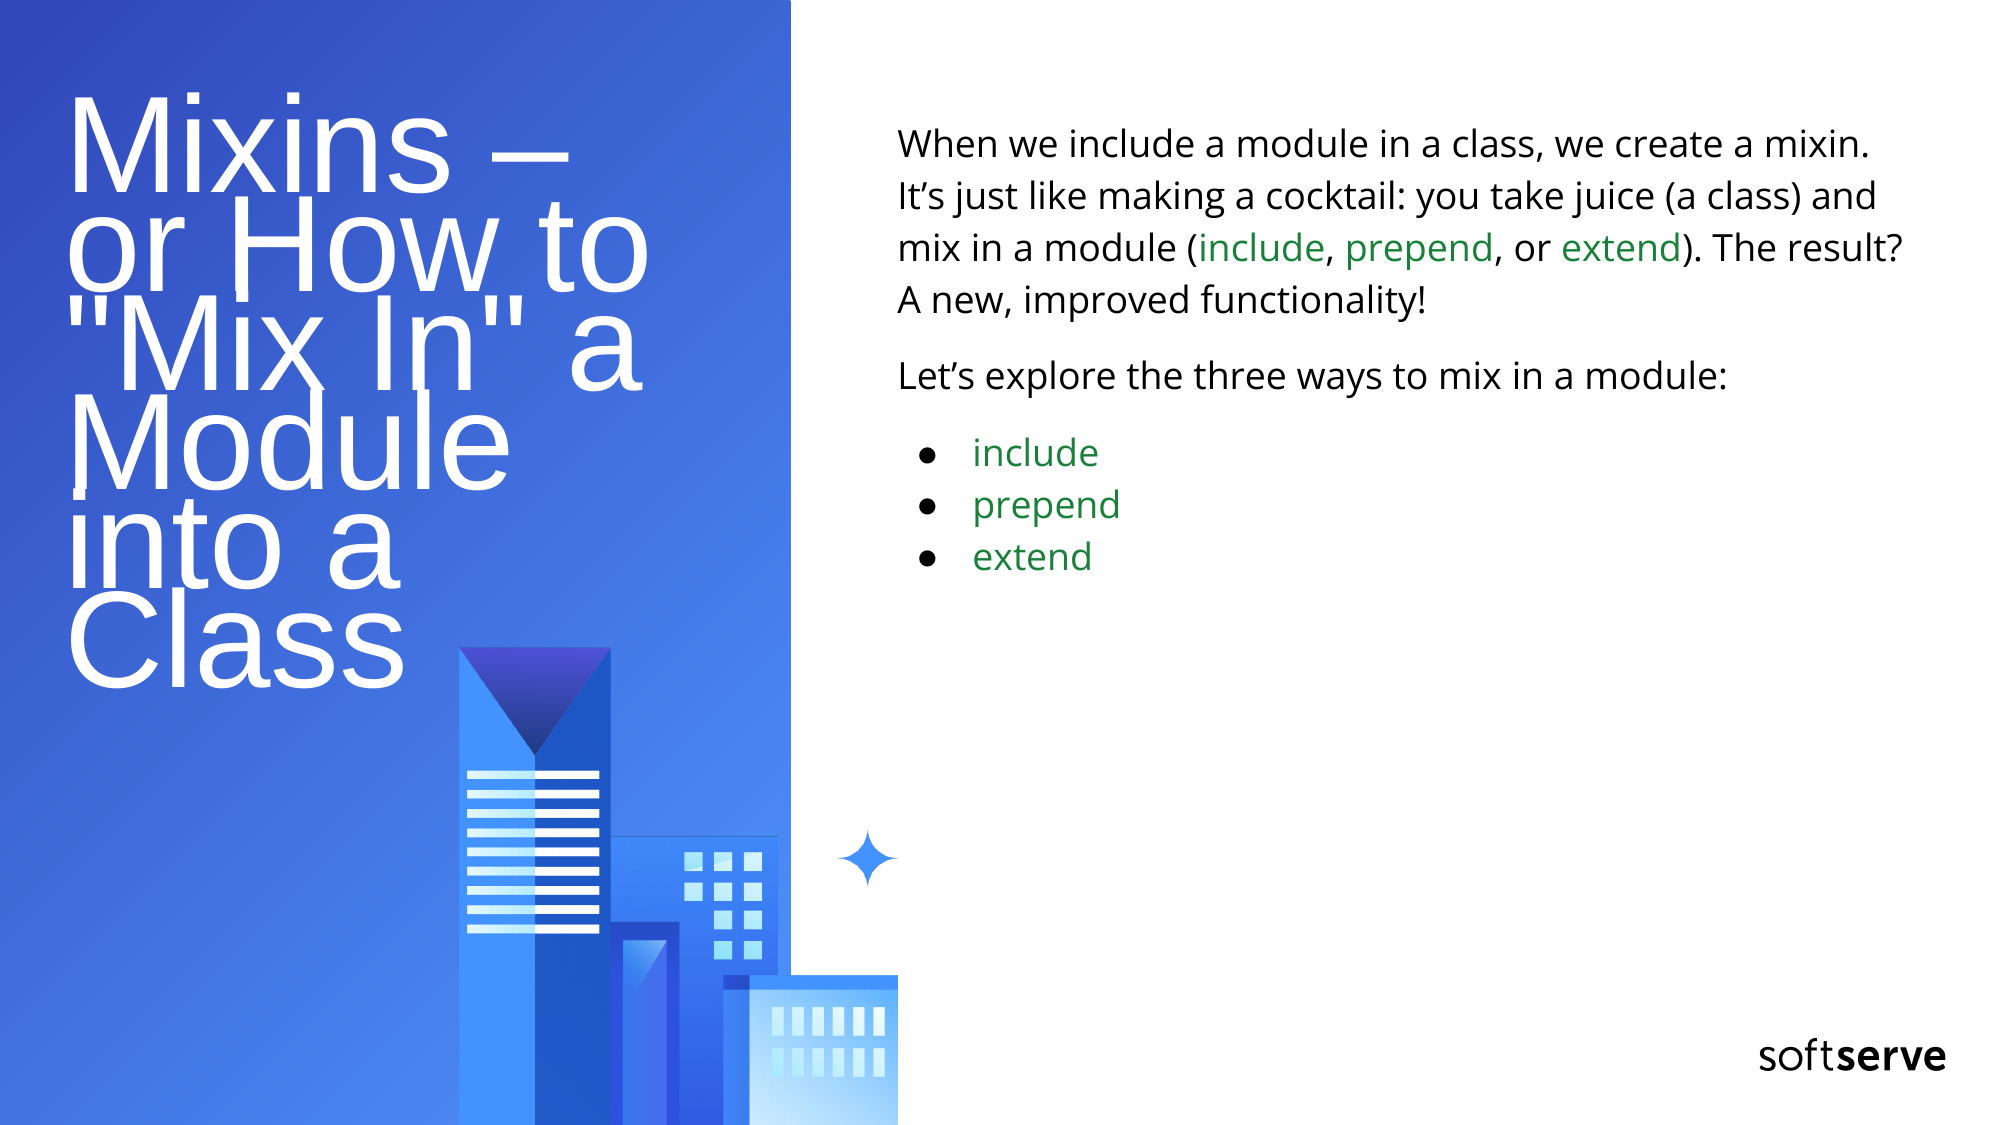

# Mixins – or How to "Mix In" a Module into a Class
When we include a module in a class, we create a mixin. It’s just like making a cocktail: you take juice (a class) and mix in a module (include, prepend, or extend). The result? A new, improved functionality!
Let’s explore the three ways to mix in a module:
include
prepend
extend